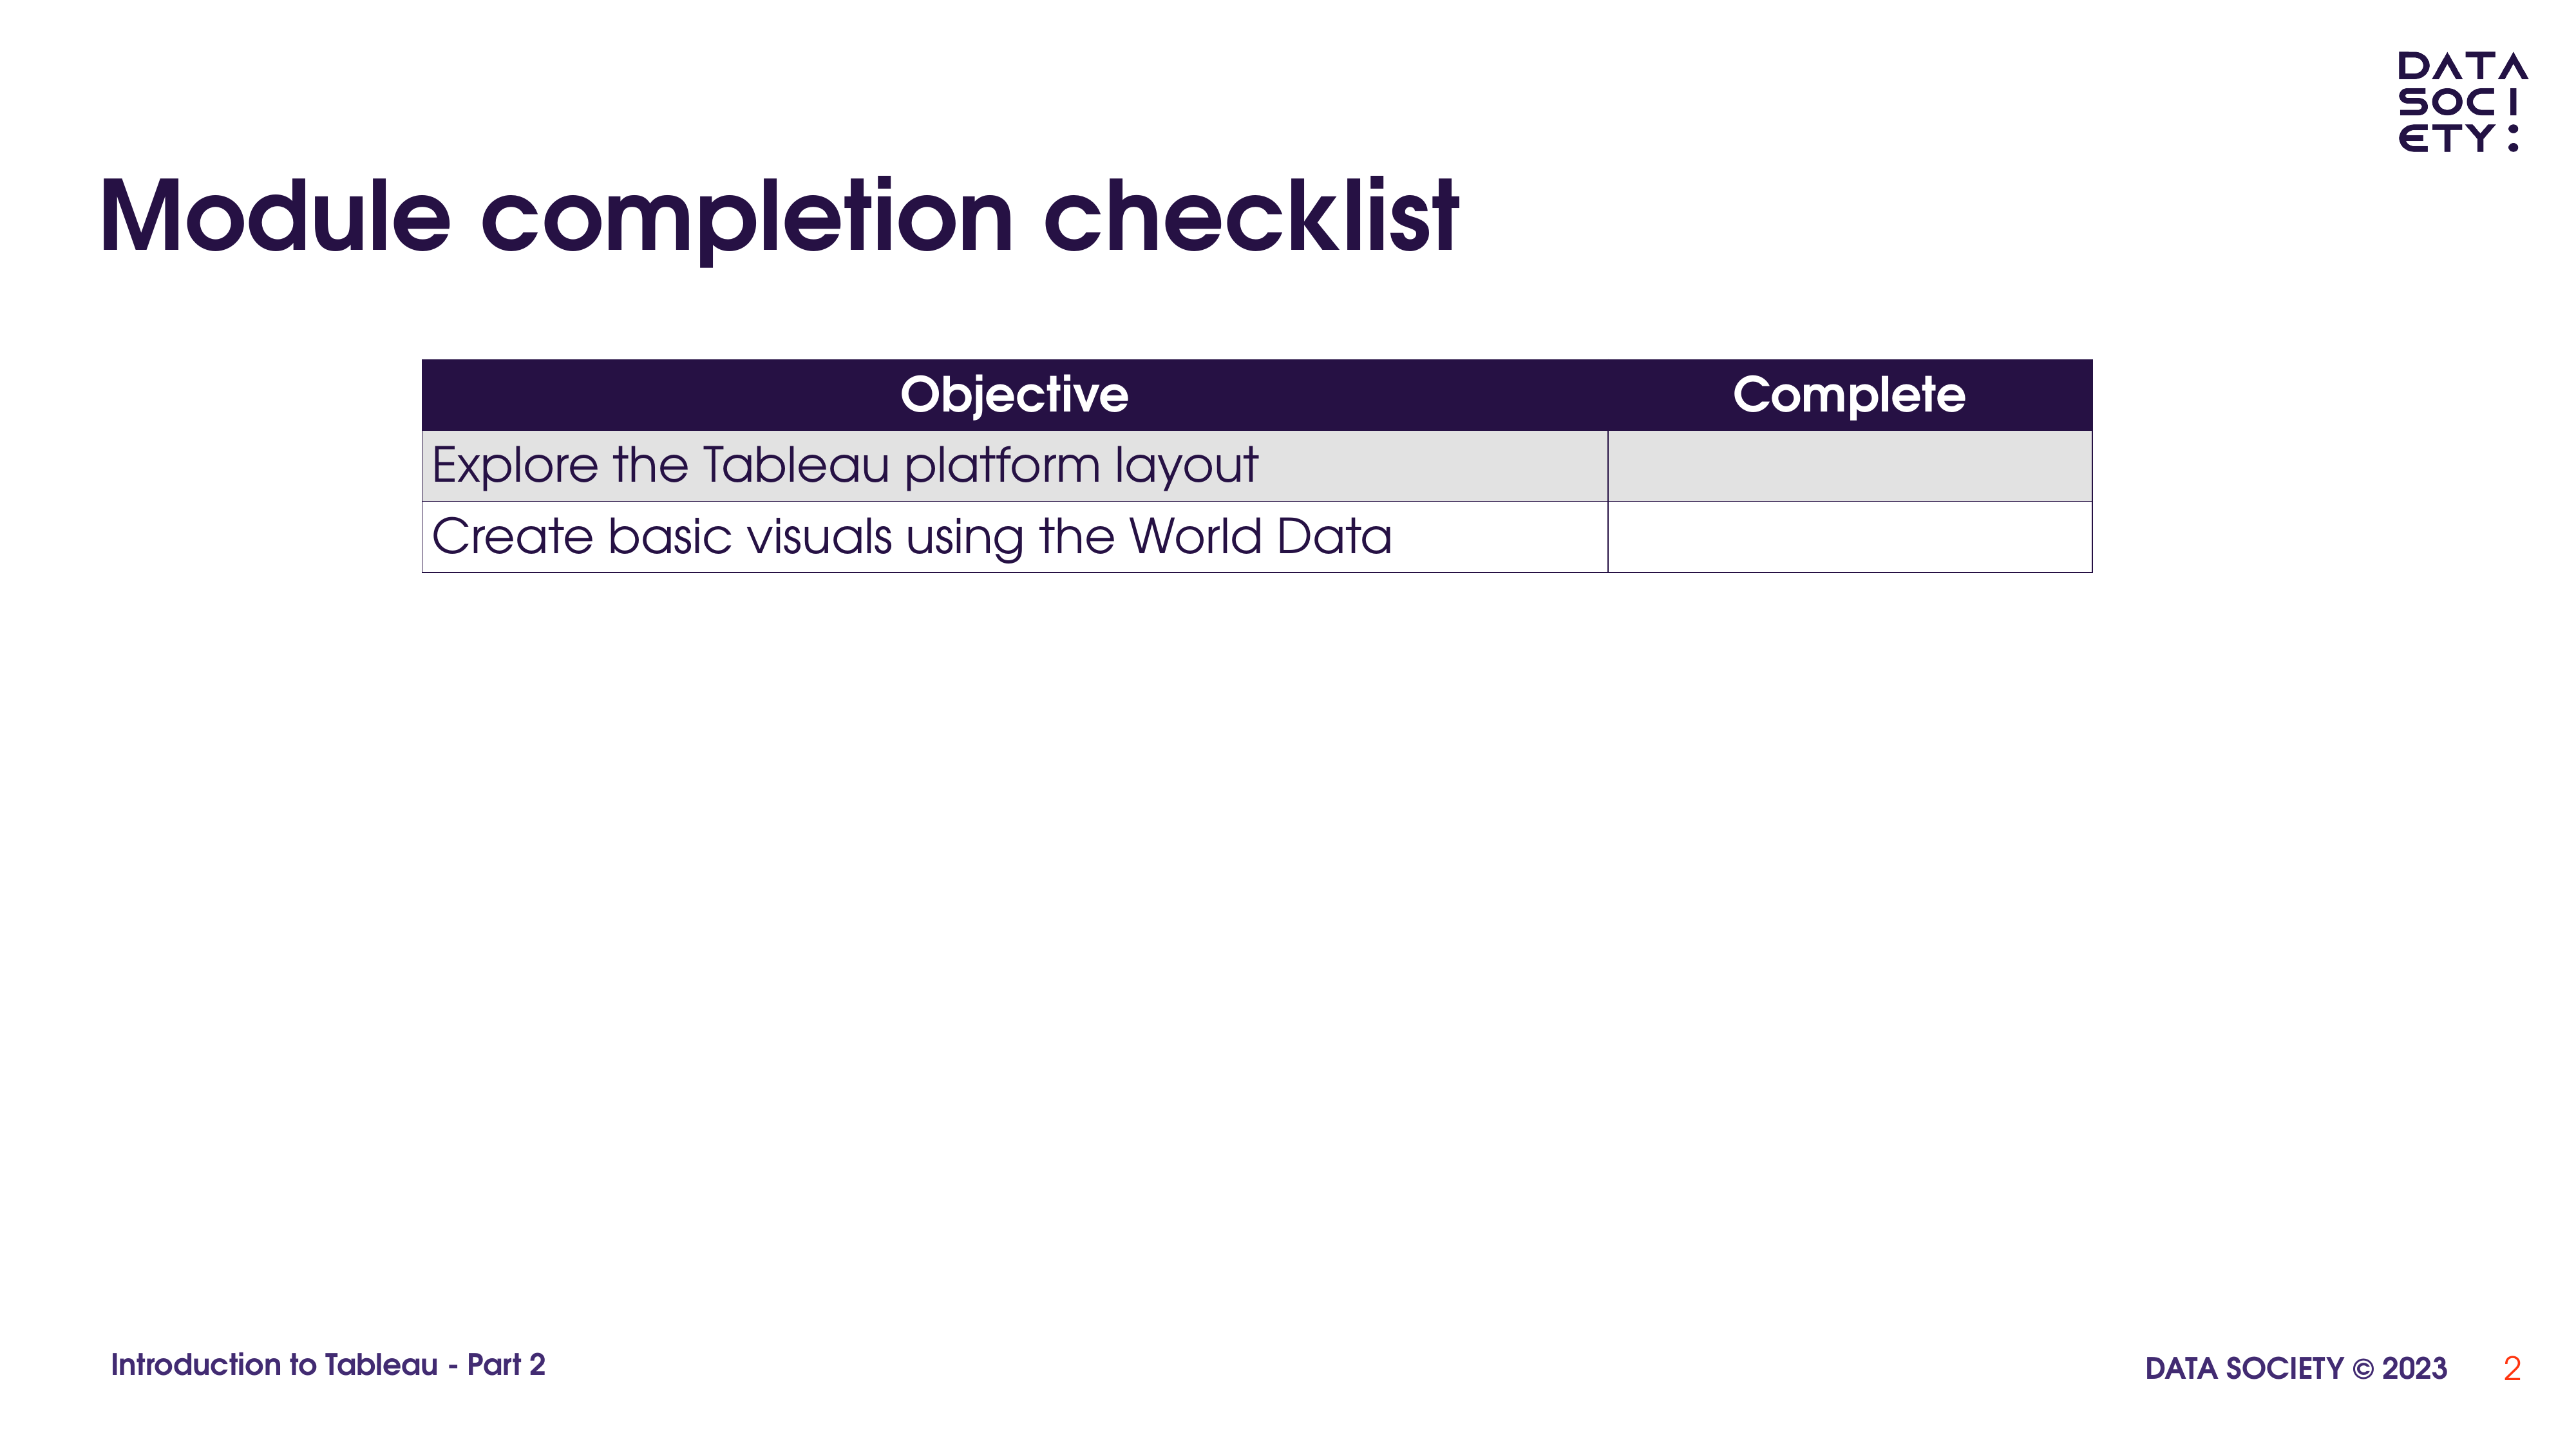

# Module completion checklist
| Objective | Complete |
| --- | --- |
| Explore the Tableau platform layout |  |
| Create basic visuals using the World Data |  |
2